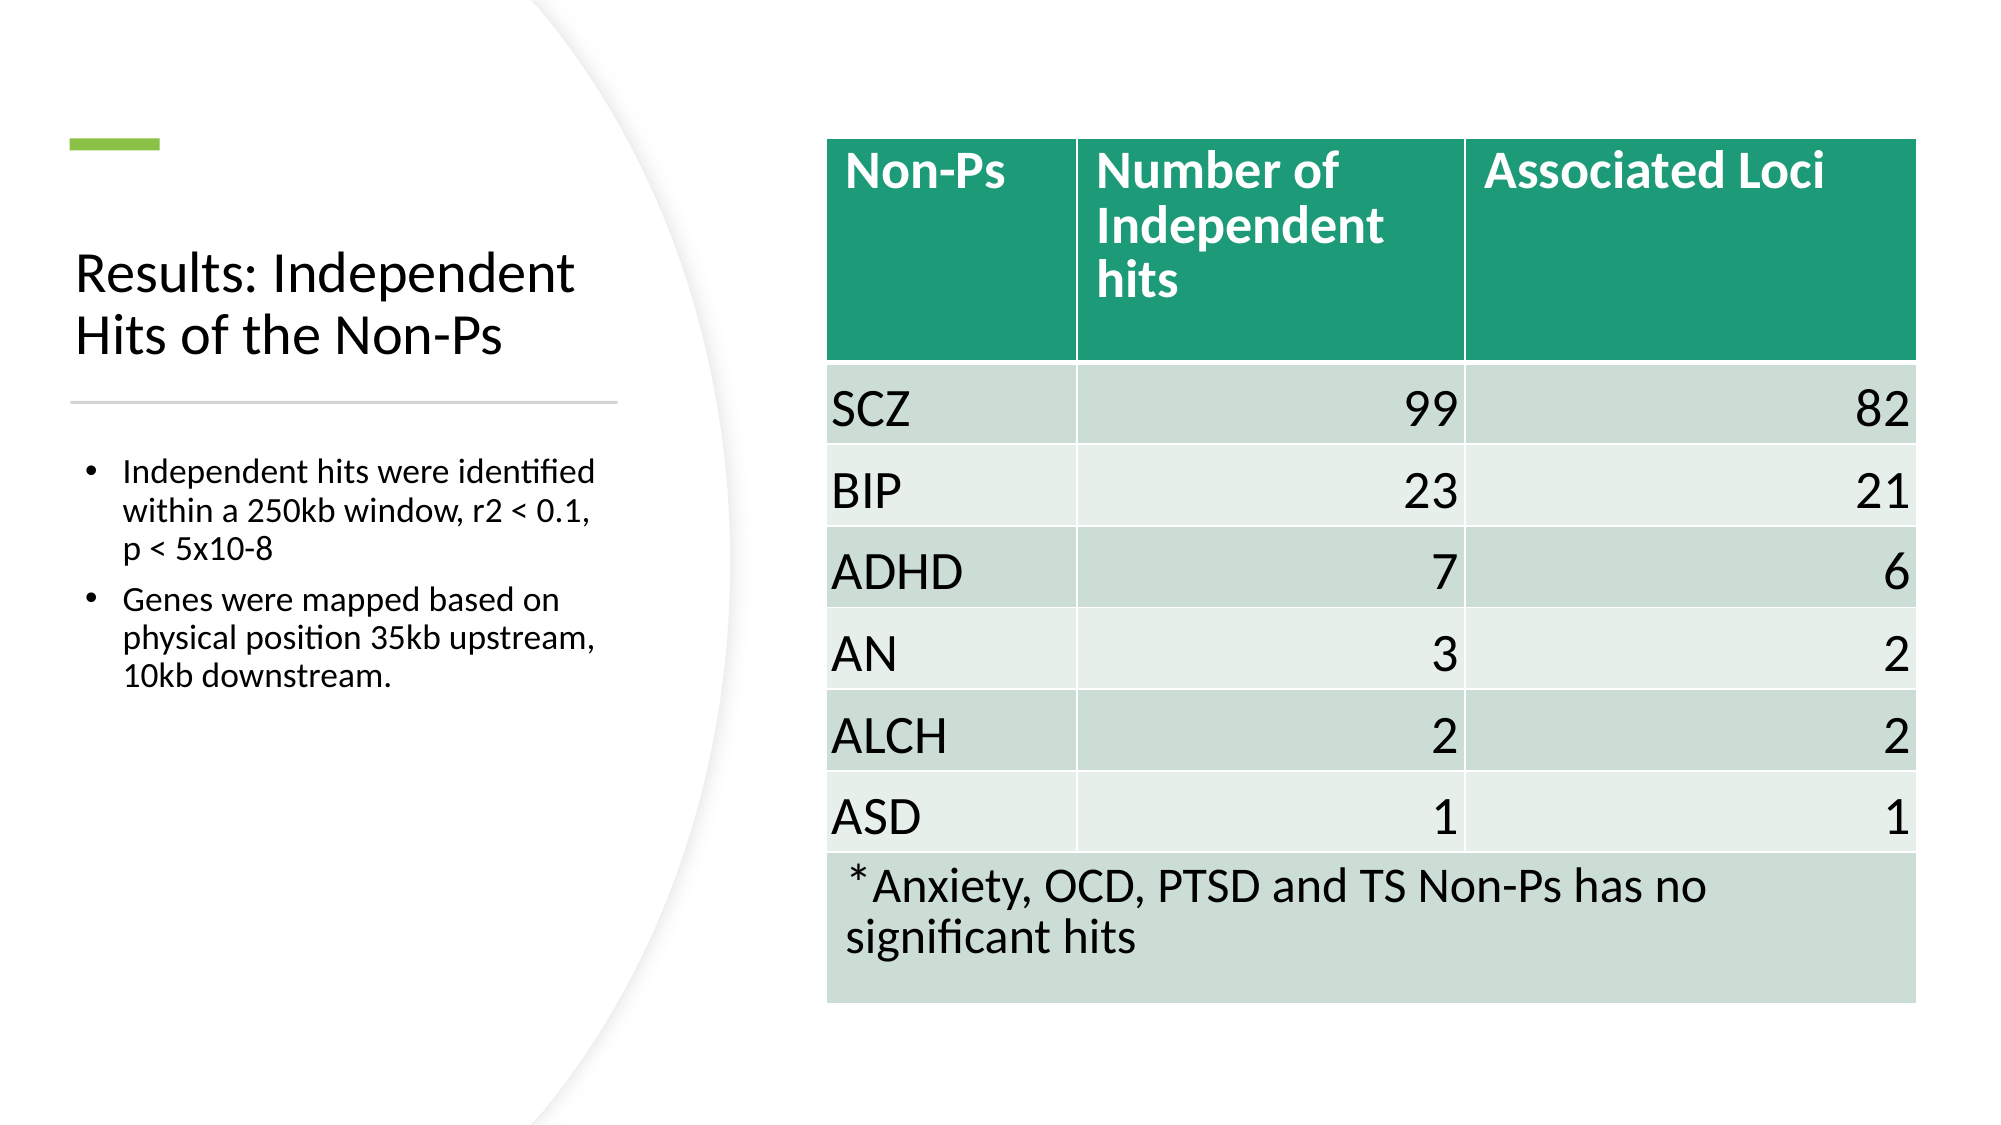

| Non-Ps | Number of Independent hits | Associated Loci |
| --- | --- | --- |
| SCZ | 99 | 82 |
| BIP | 23 | 21 |
| ADHD | 7 | 6 |
| AN | 3 | 2 |
| ALCH | 2 | 2 |
| ASD | 1 | 1 |
| \*Anxiety, OCD, PTSD and TS Non-Ps has no significant hits |  |  |
Results: Independent Hits of the Non-Ps

Independent hits were identified within a 250kb window, r2 < 0.1, p < 5x10-8
Genes were mapped based on physical position 35kb upstream, 10kb downstream.